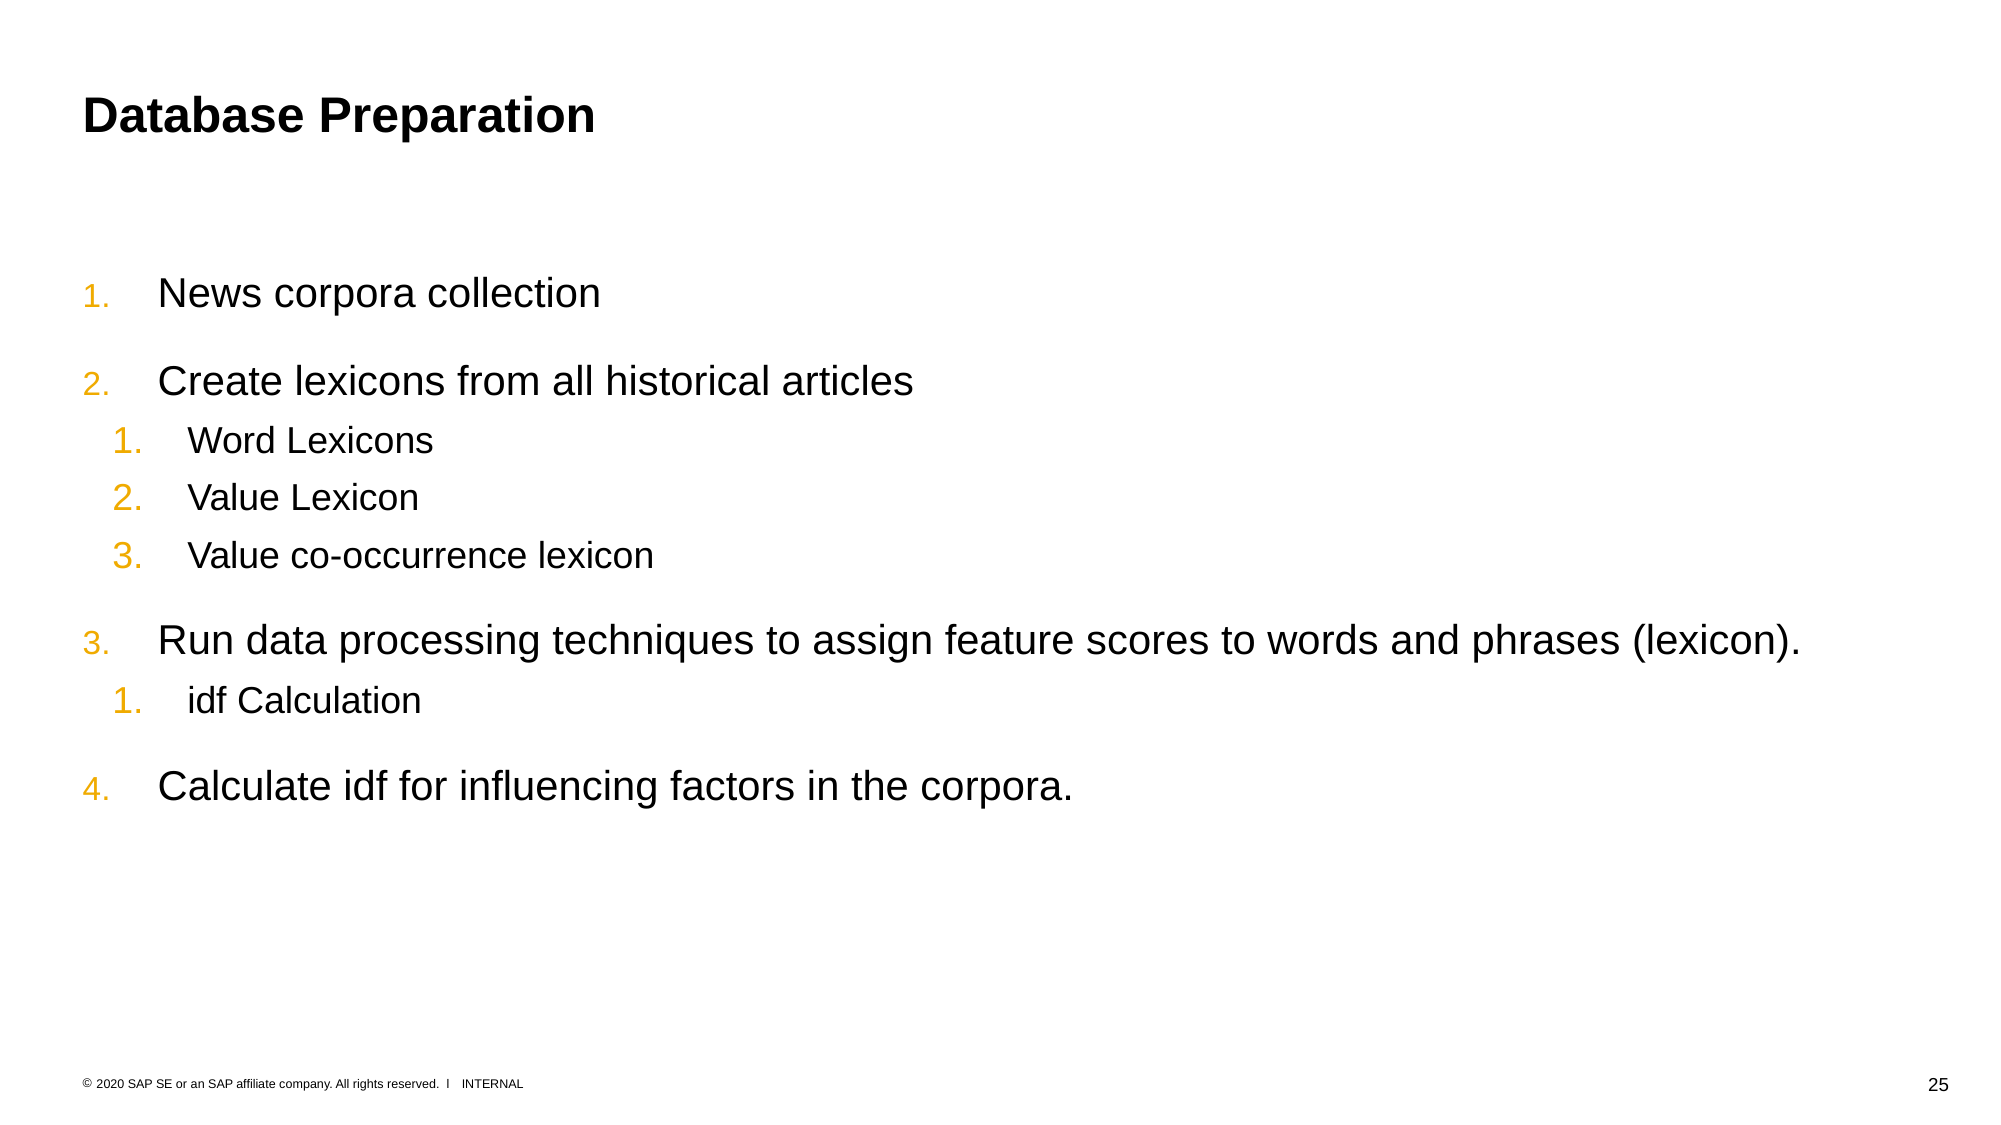

# Database Preparation
News corpora collection
Create lexicons from all historical articles
Word Lexicons
Value Lexicon
Value co-occurrence lexicon
Run data processing techniques to assign feature scores to words and phrases (lexicon).
idf Calculation
Calculate idf for influencing factors in the corpora.